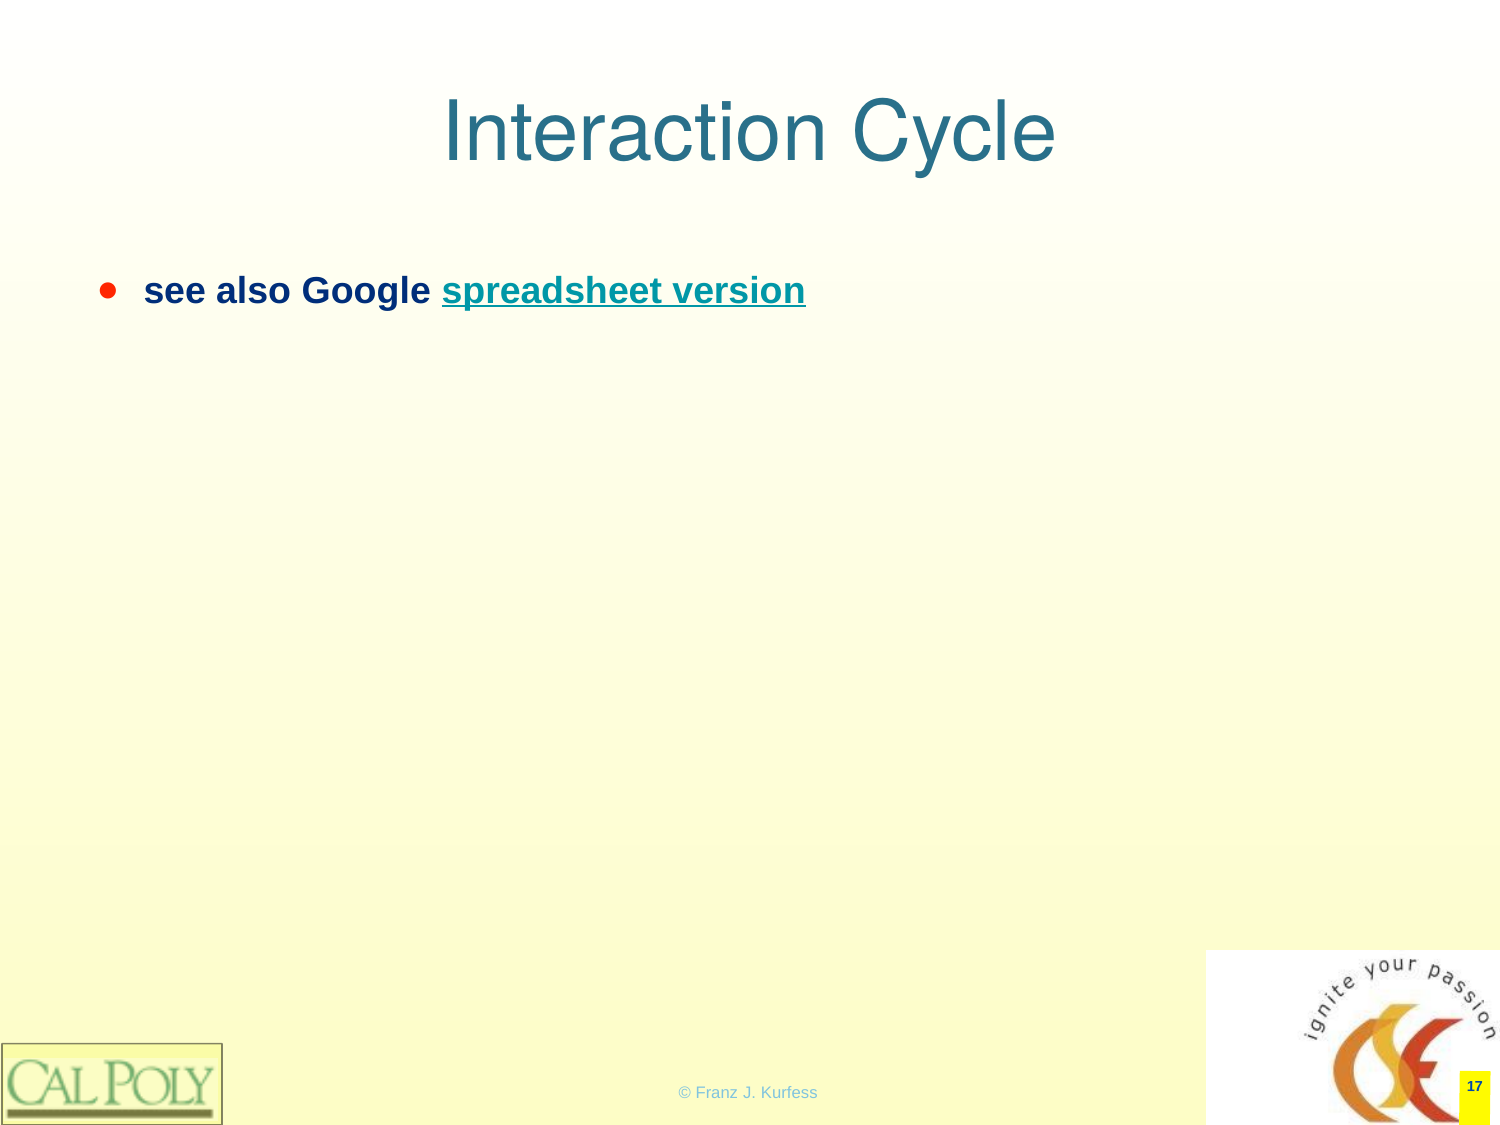

# Interaction Cycle
see also Google spreadsheet version
17